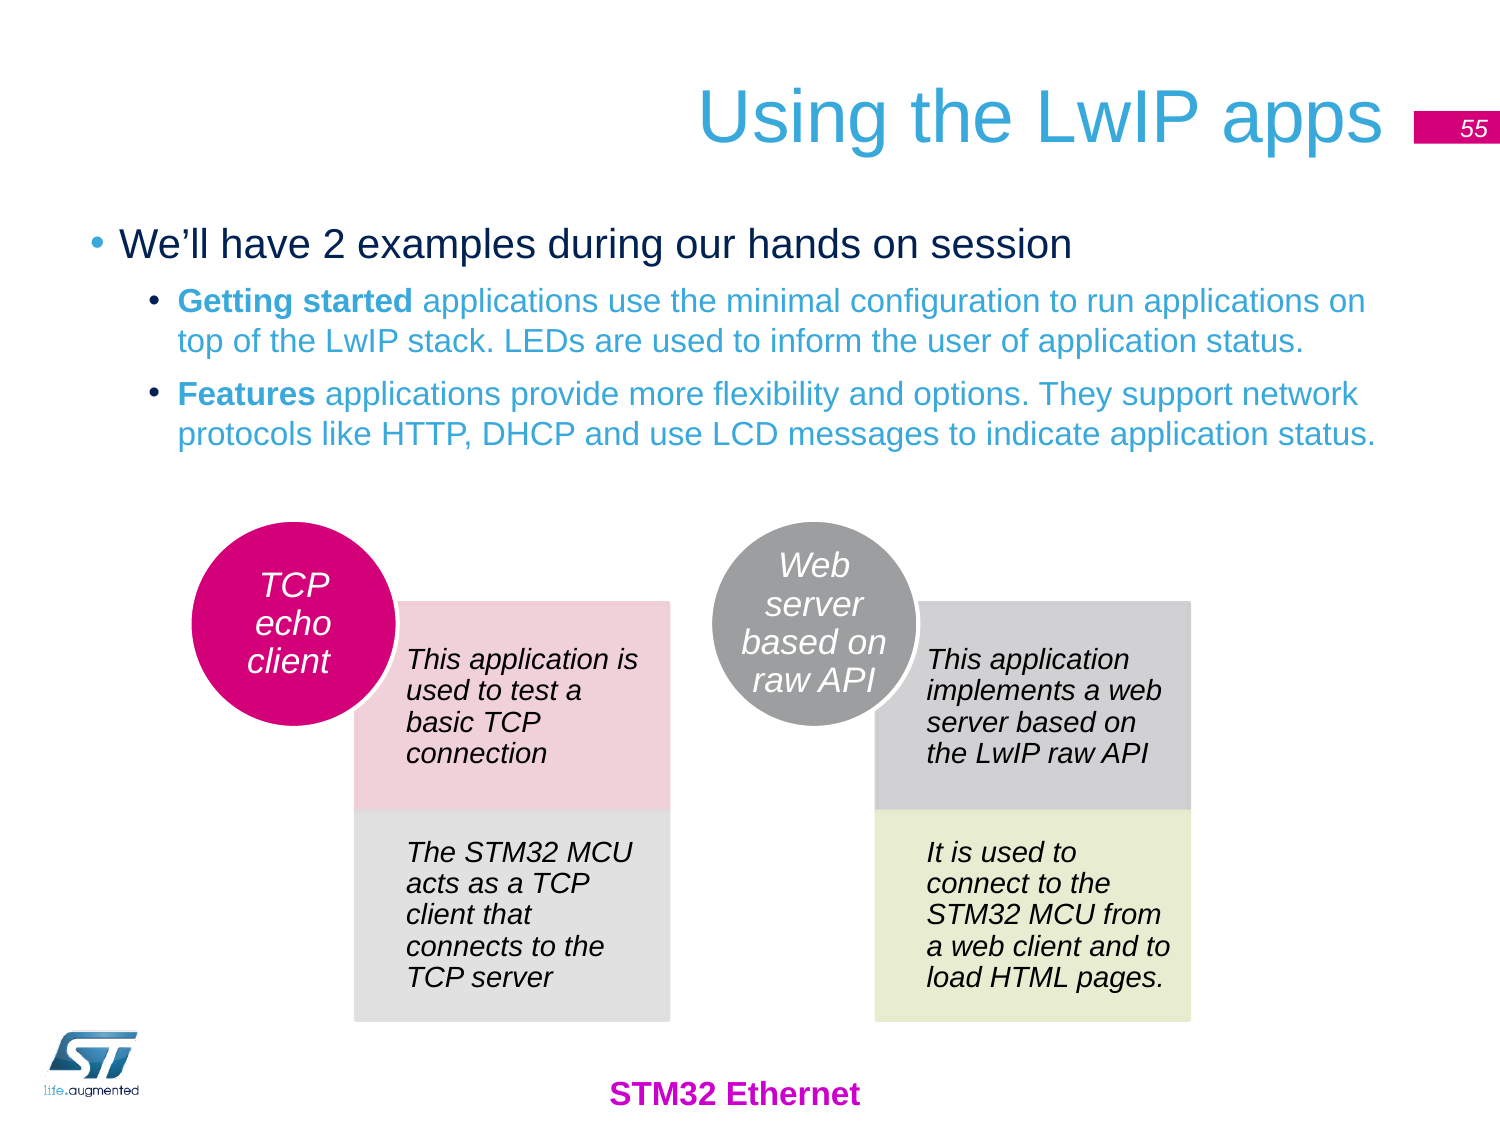

# Using the LwIP apps
55
We’ll have 2 examples during our hands on session
Getting started applications use the minimal configuration to run applications on top of the LwIP stack. LEDs are used to inform the user of application status.
Features applications provide more flexibility and options. They support network protocols like HTTP, DHCP and use LCD messages to indicate application status.
This application is used to test a basic TCP connection
The STM32 MCU acts as a TCP client that connects to the TCP server
TCP echo client
This application implements a web server based on the LwIP raw API
It is used to connect to the STM32 MCU from a web client and to load HTML pages.
Web server based on raw API